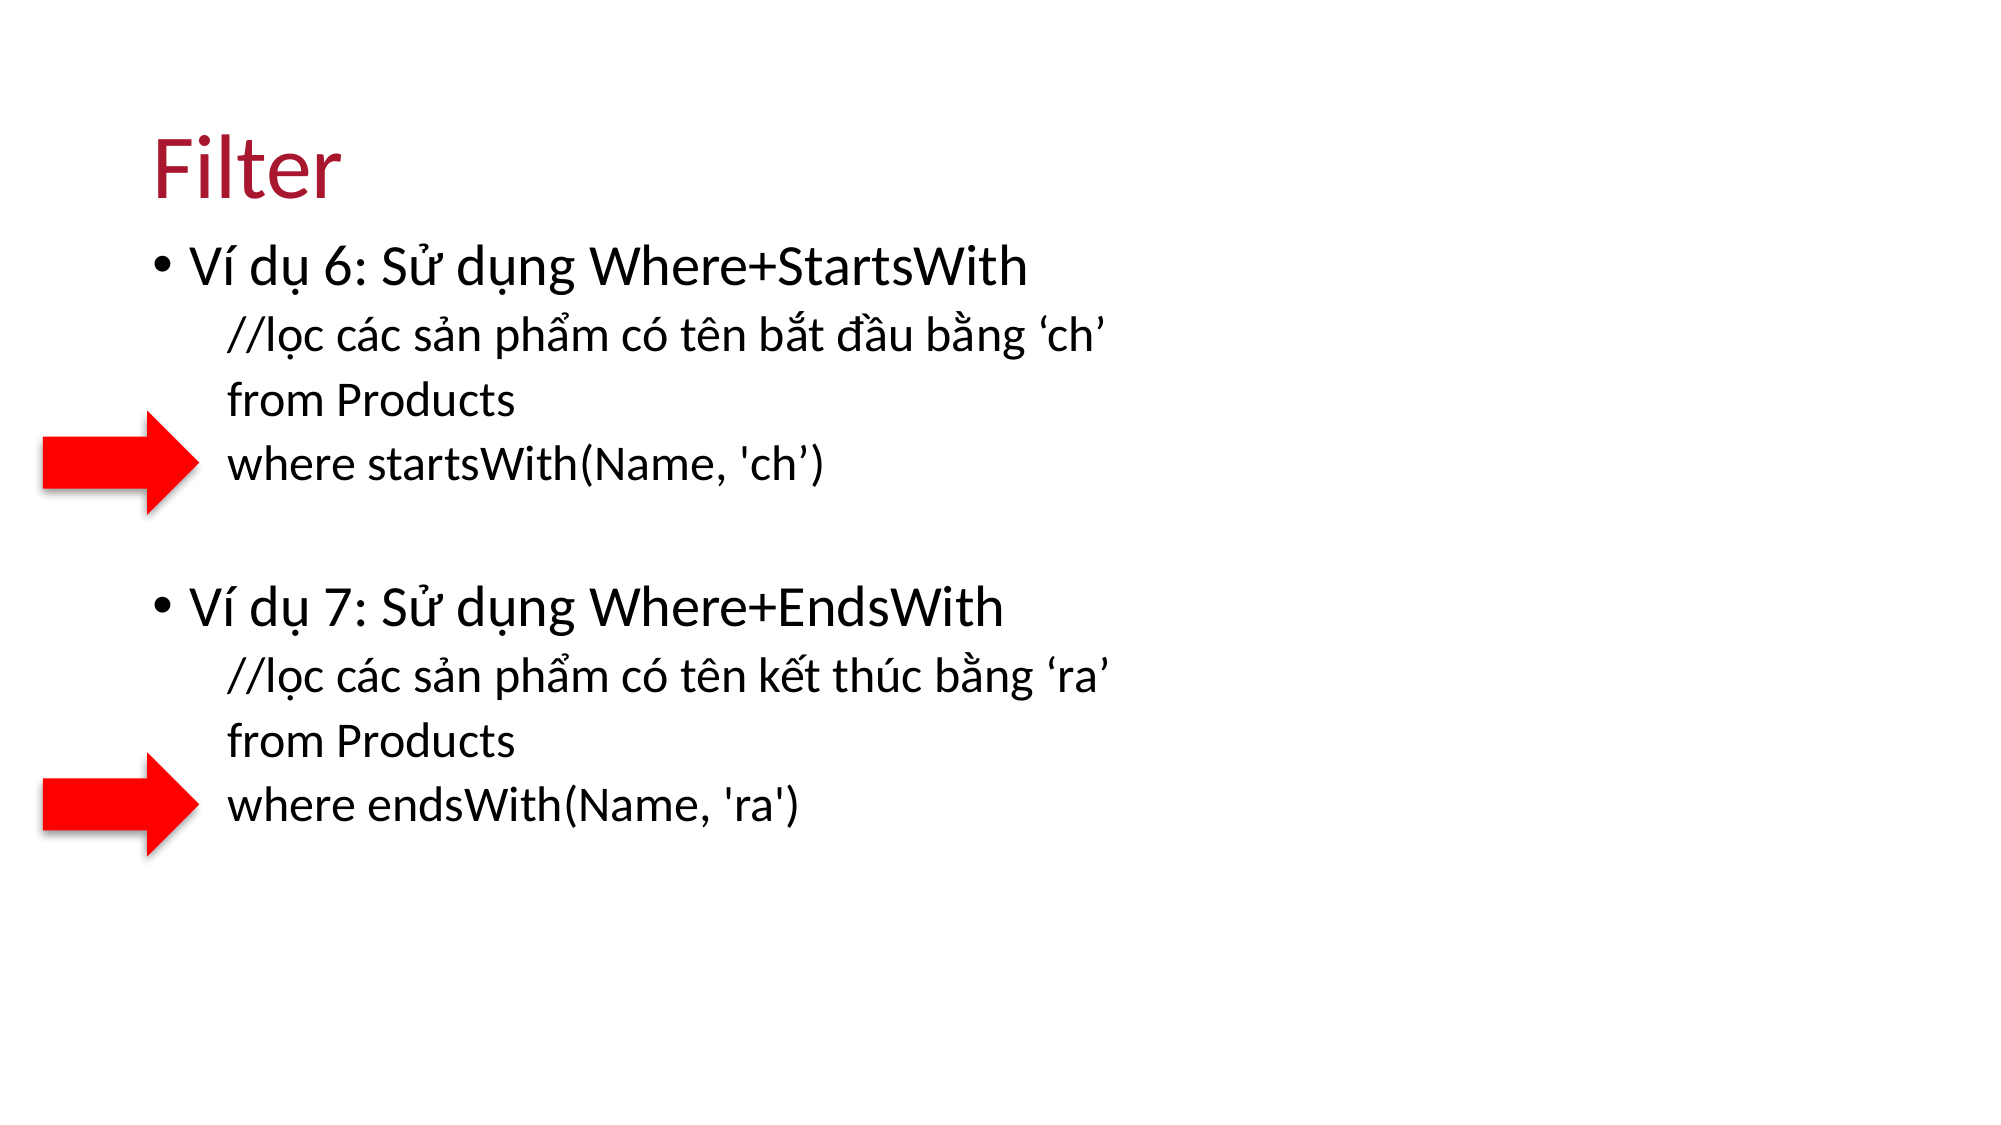

# Filter
Ví dụ 6: Sử dụng Where+StartsWith
//lọc các sản phẩm có tên bắt đầu bằng ‘ch’
from Products
where startsWith(Name, 'ch’)

Ví dụ 7: Sử dụng Where+EndsWith
//lọc các sản phẩm có tên kết thúc bằng ‘ra’
from Products
where endsWith(Name, 'ra')